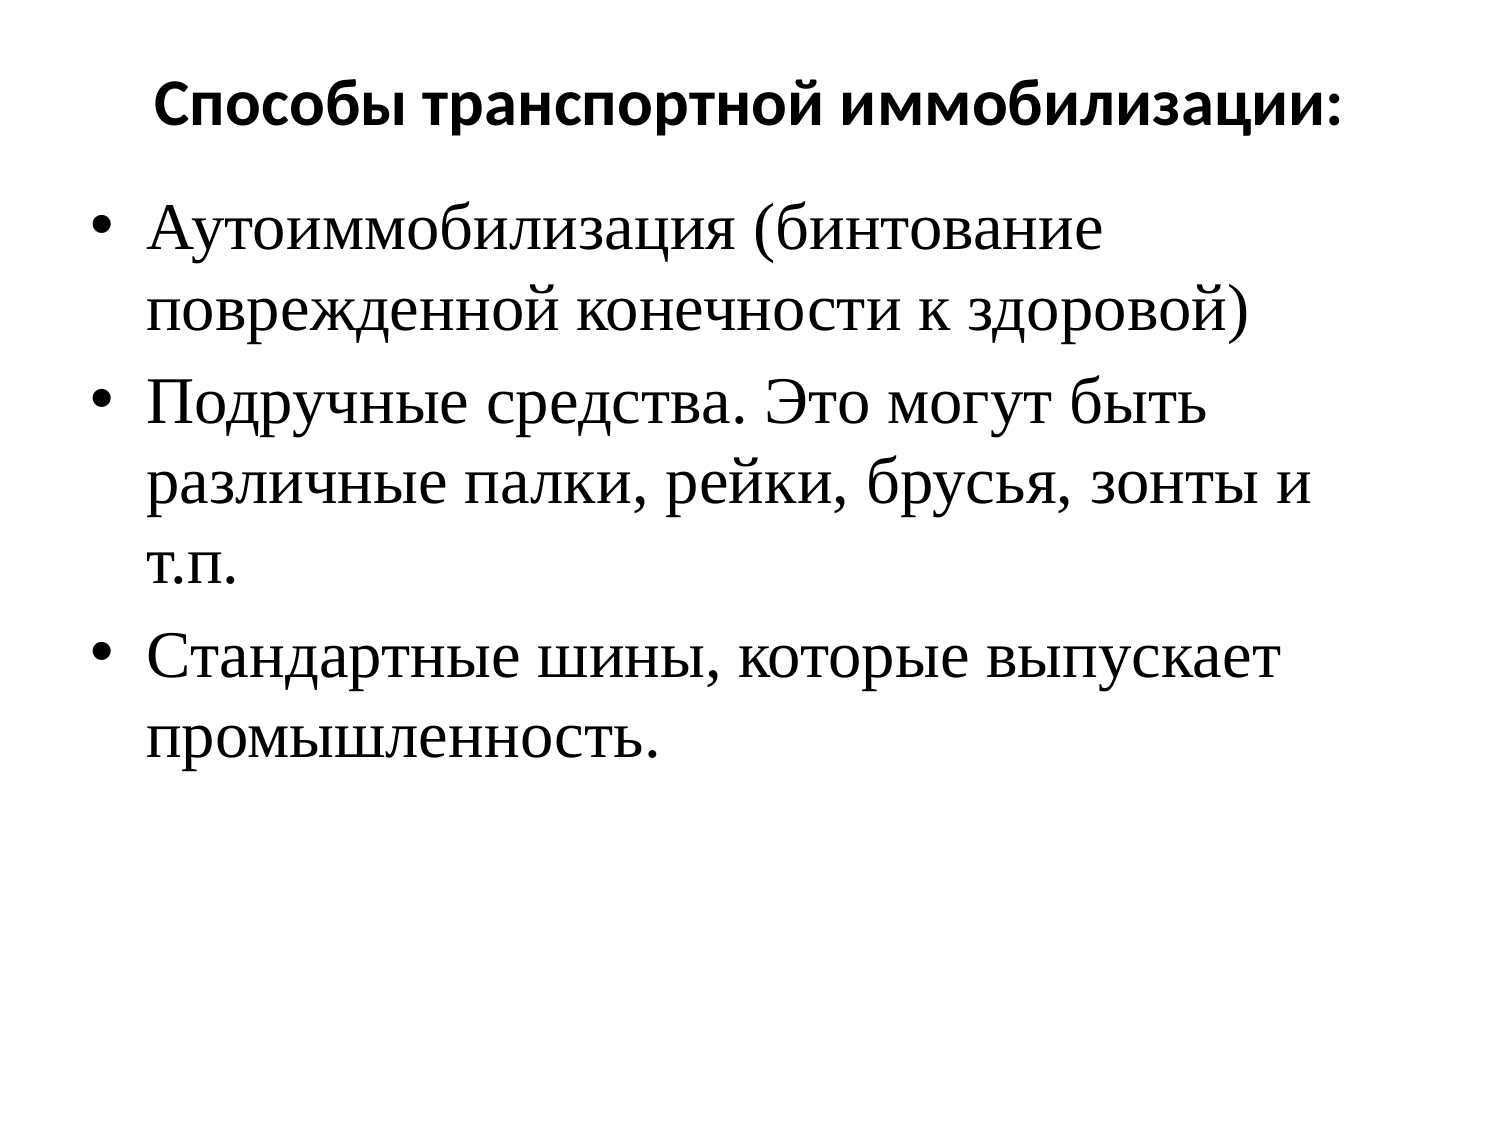

# Способы транспортной иммобилизации:
Аутоиммобилизация (бинтование поврежденной конечности к здоровой)
Подручные средства. Это могут быть различные палки, рейки, брусья, зонты и т.п.
Стандартные шины, которые выпускает промышленность.